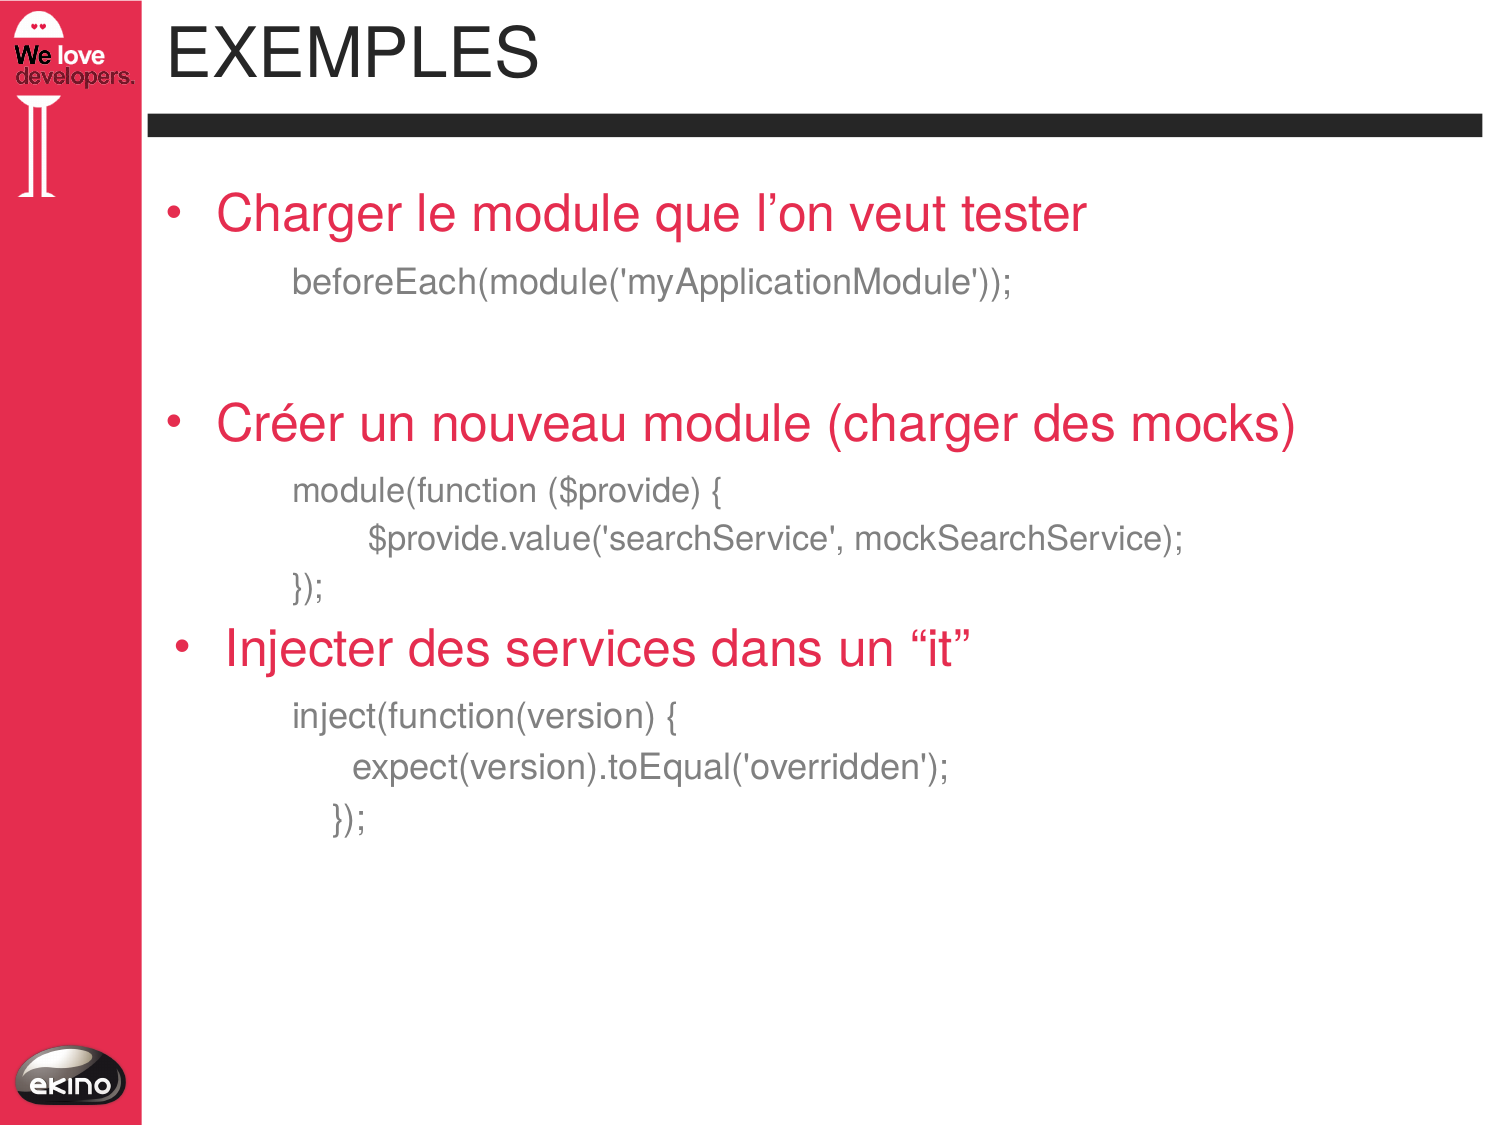

# exemples
Charger le module que l’on veut tester
beforeEach(module('myApplicationModule'));

Créer un nouveau module (charger des mocks)
module(function ($provide) {
        $provide.value('searchService', mockSearchService);
});
Injecter des services dans un “it”
inject(function(version) {
      expect(version).toEqual('overridden');
    });